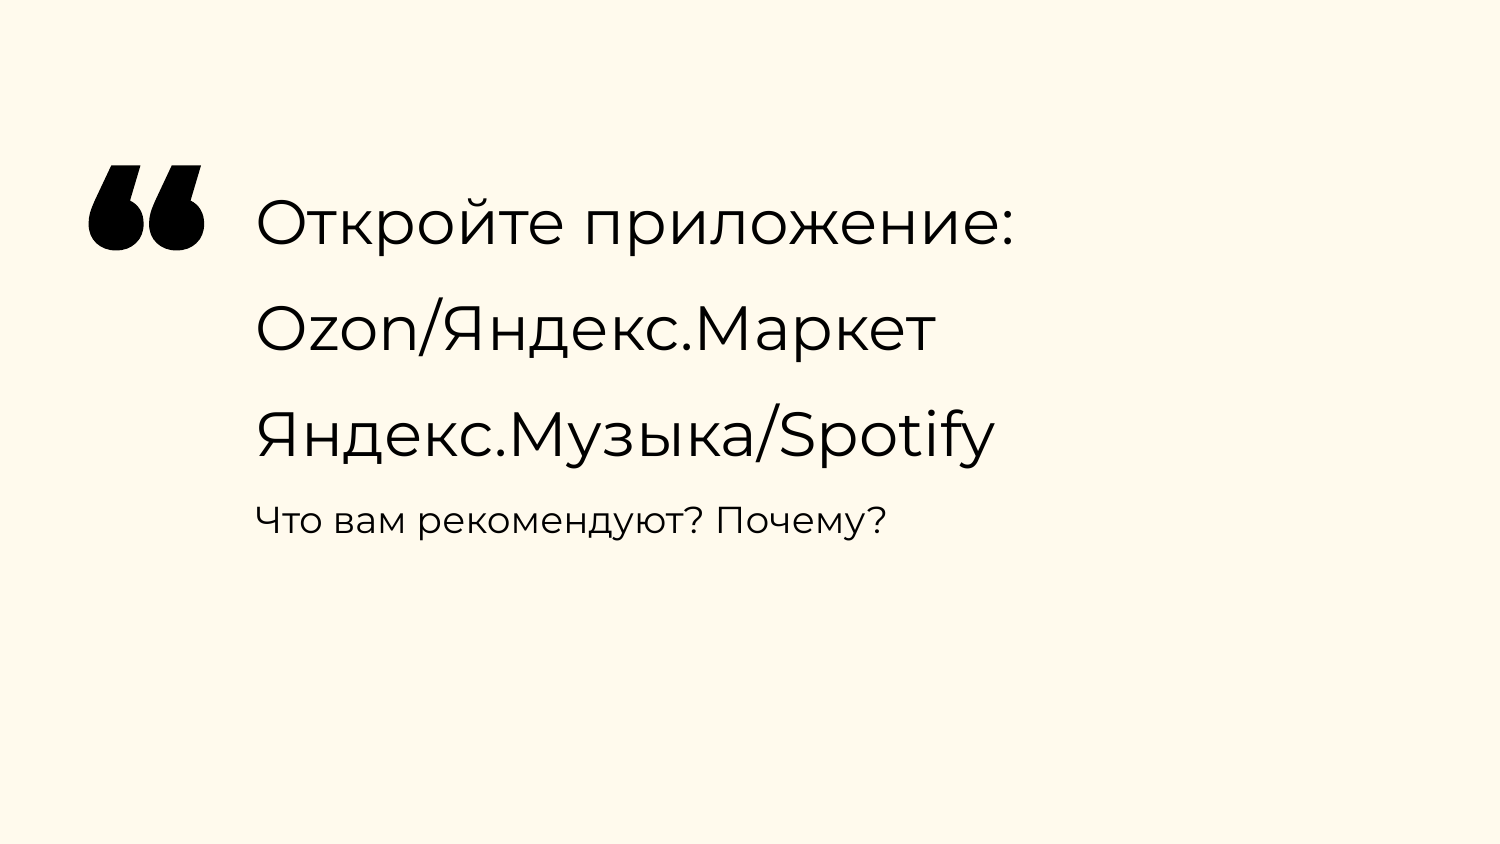

Откройте приложение:
Ozon/Яндекс.Маркет
Яндекс.Музыка/Spotify
Что вам рекомендуют? Почему?